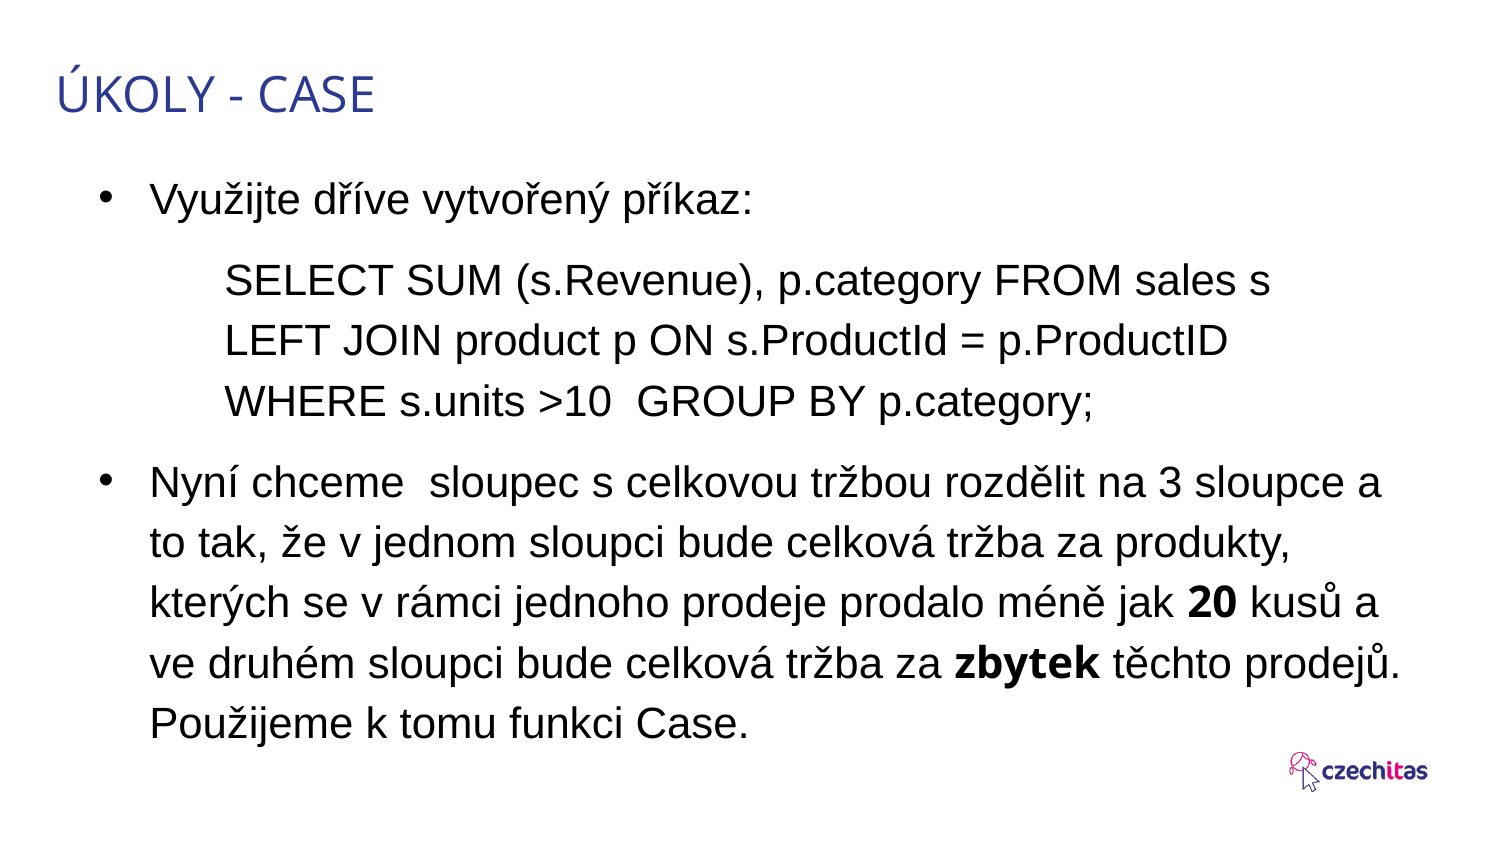

# ÚKOLY - CASE
Využijte dříve vytvořený příkaz:
SELECT SUM (s.Revenue), p.category FROM sales s
LEFT JOIN product p ON s.ProductId = p.ProductID
WHERE s.units >10  GROUP BY p.category;
Nyní chceme  sloupec s celkovou tržbou rozdělit na 3 sloupce a to tak, že v jednom sloupci bude celková tržba za produkty, kterých se v rámci jednoho prodeje prodalo méně jak 20 kusů a ve druhém sloupci bude celková tržba za zbytek těchto prodejů. Použijeme k tomu funkci Case.